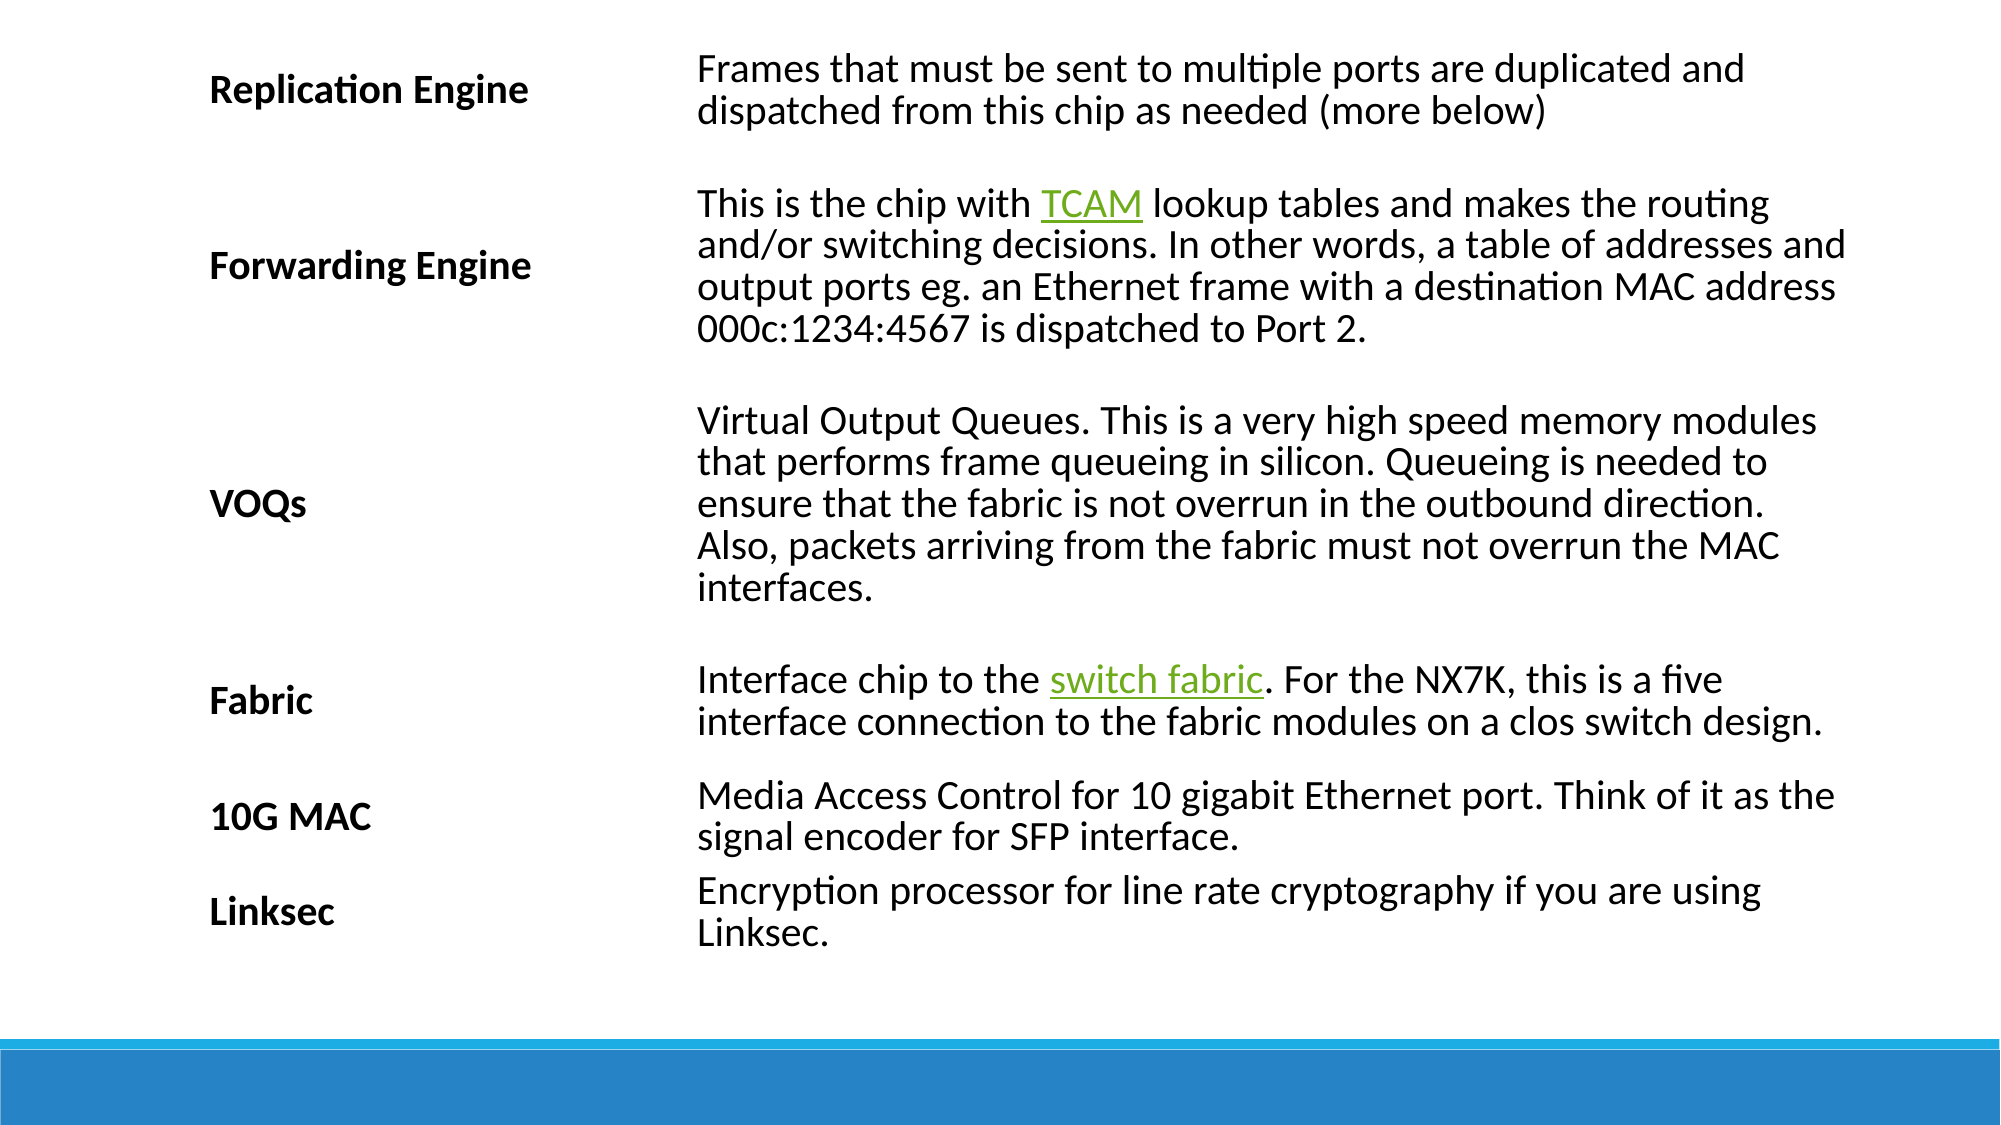

| Replication Engine | Frames that must be sent to multiple ports are duplicated and dispatched from this chip as needed (more below) |
| --- | --- |
| Forwarding Engine | This is the chip with TCAM lookup tables and makes the routing and/or switching decisions. In other words, a table of addresses and output ports eg. an Ethernet frame with a destination MAC address 000c:1234:4567 is dispatched to Port 2. |
| VOQs | Virtual Output Queues. This is a very high speed memory modules that performs frame queueing in silicon. Queueing is needed to ensure that the fabric is not overrun in the outbound direction. Also, packets arriving from the fabric must not overrun the MAC interfaces. |
| Fabric | Interface chip to the switch fabric. For the NX7K, this is a five interface connection to the fabric modules on a clos switch design. |
| 10G MAC | Media Access Control for 10 gigabit Ethernet port. Think of it as the signal encoder for SFP interface. |
| Linksec | Encryption processor for line rate cryptography if you are using Linksec. |